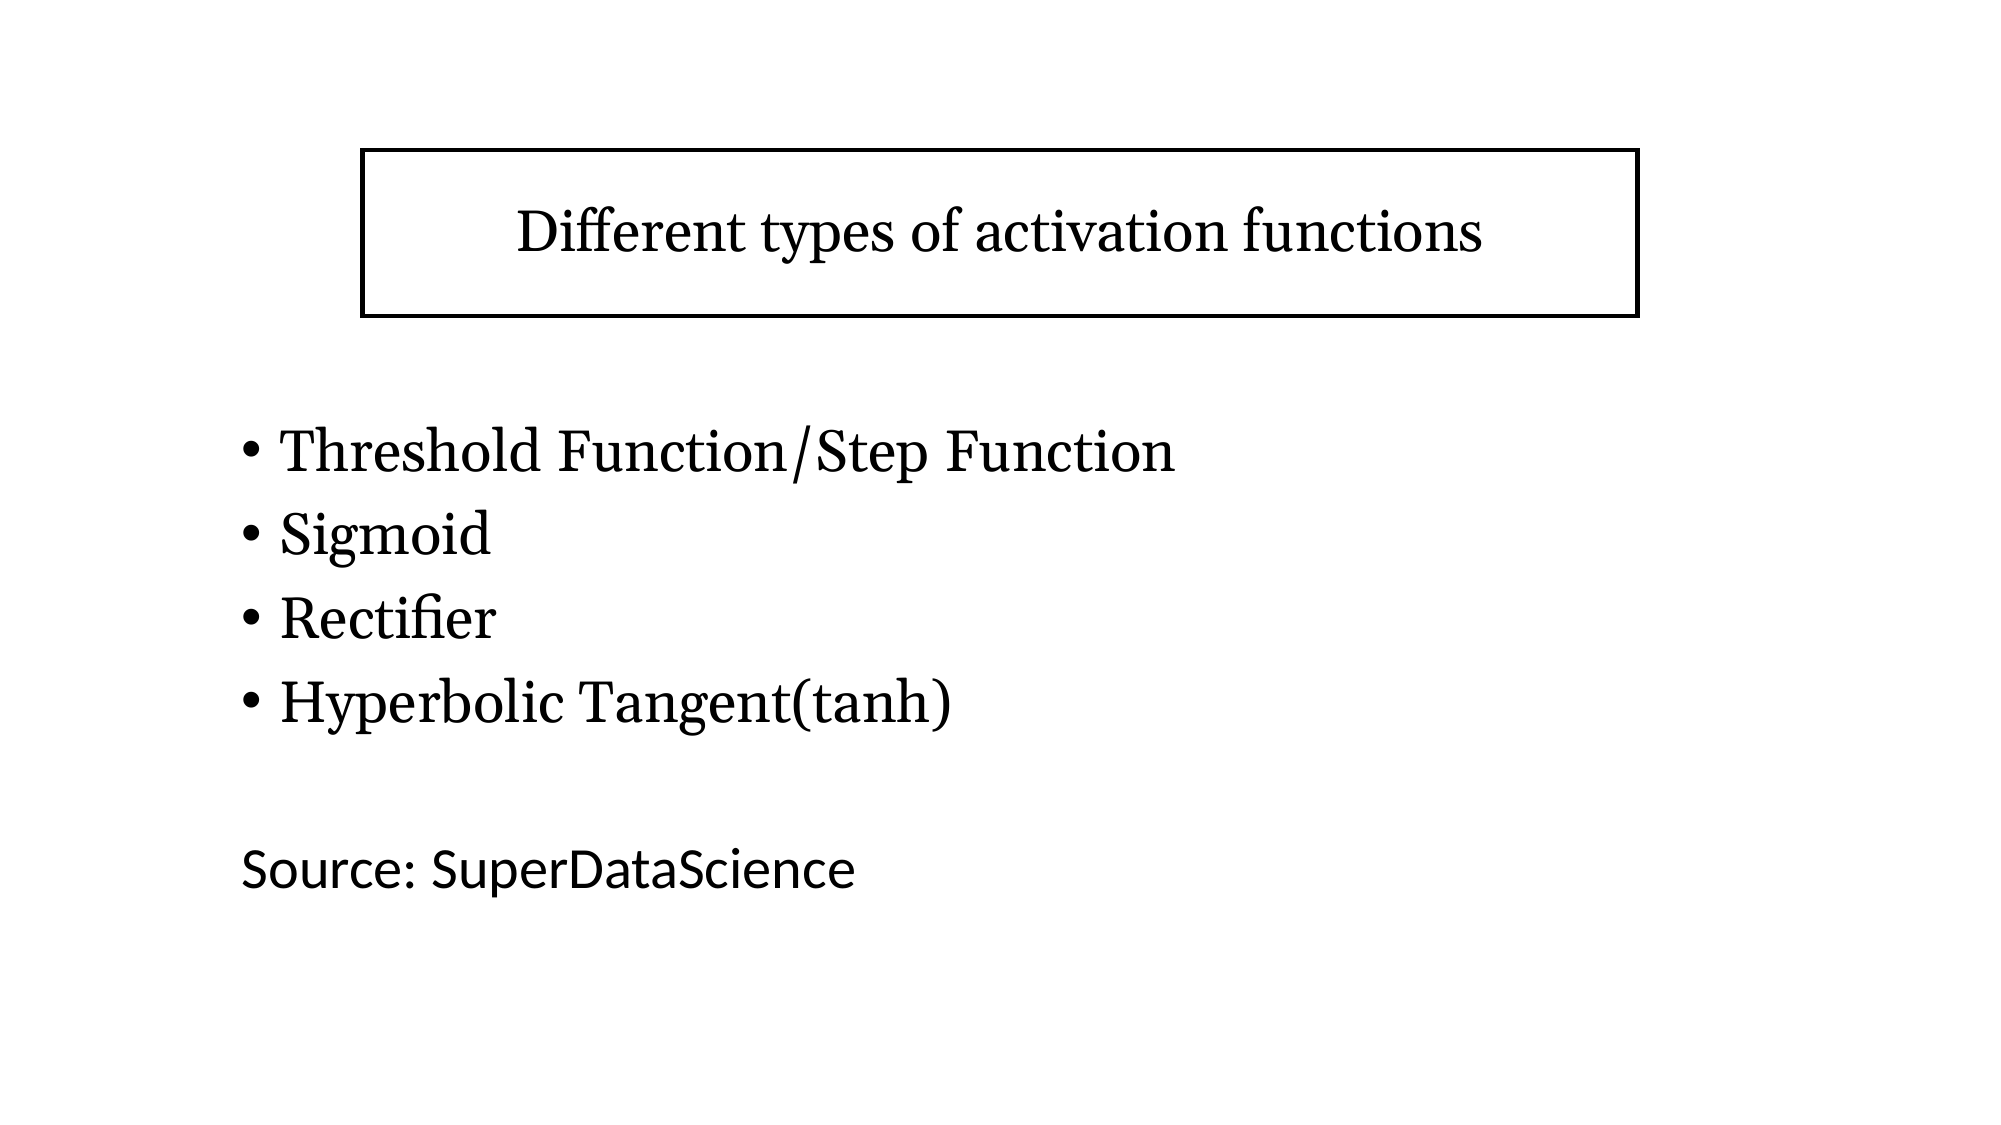

# Different types of activation functions
Threshold Function/Step Function
Sigmoid
Rectifier
Hyperbolic Tangent(tanh)
Source: SuperDataScience